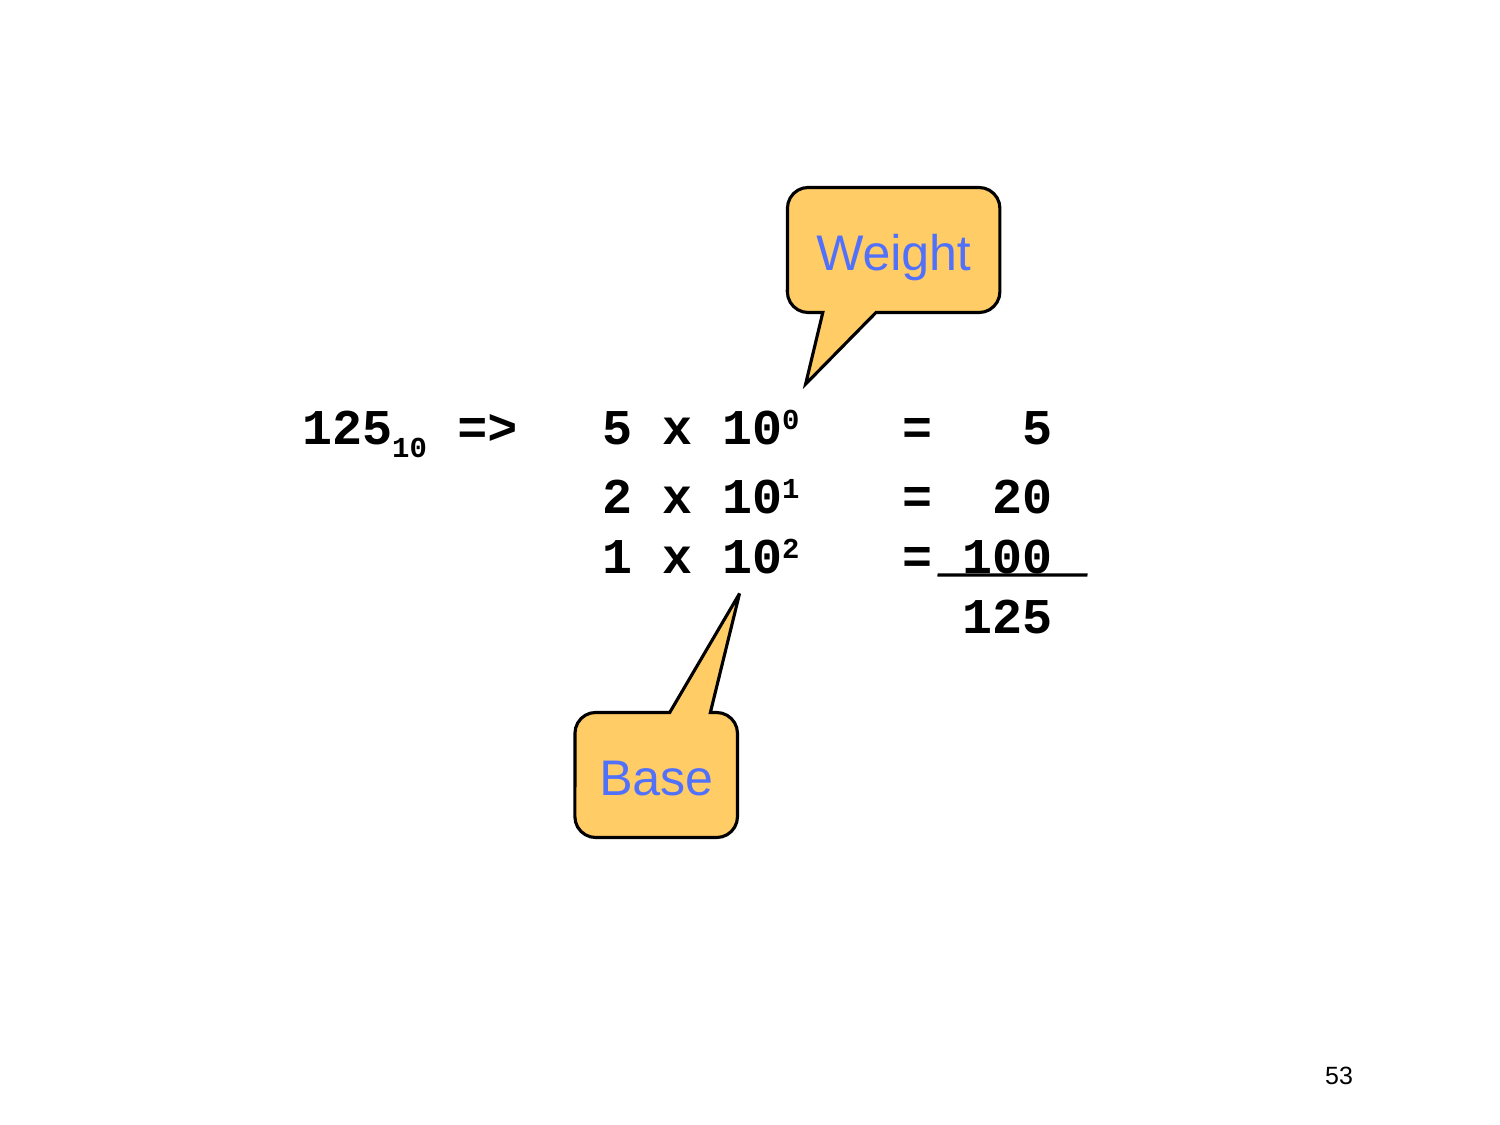

Weight
12510 =>	5 x 100	=   5
		2 x 101	=  20
		1 x 102	= 100
				  125

Base